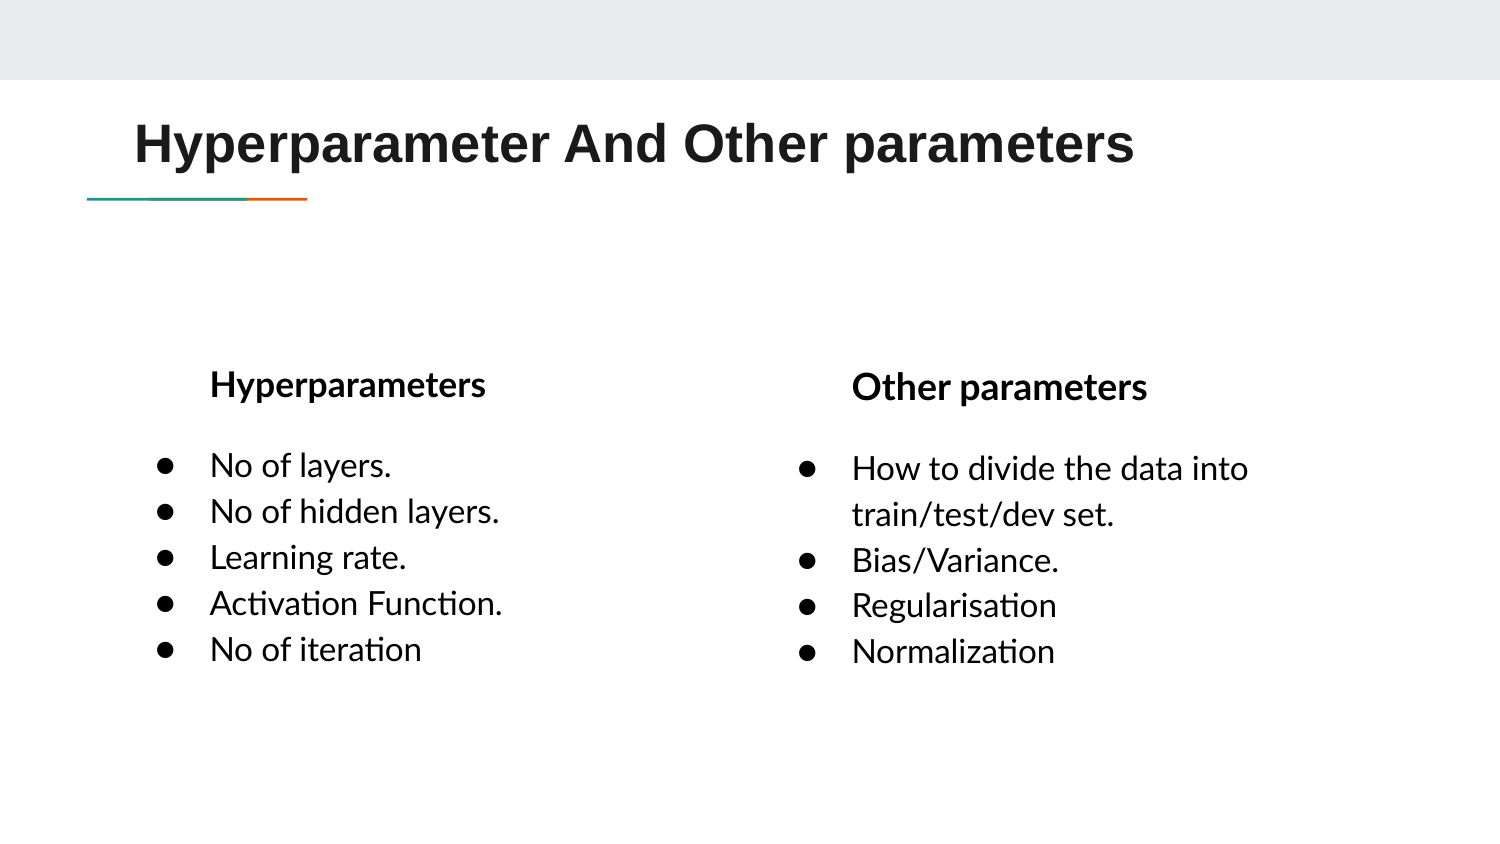

# Hyperparameter And Other parameters
Hyperparameters
No of layers.
No of hidden layers.
Learning rate.
Activation Function.
No of iteration

Other parameters
How to divide the data into train/test/dev set.
Bias/Variance.
Regularisation
Normalization